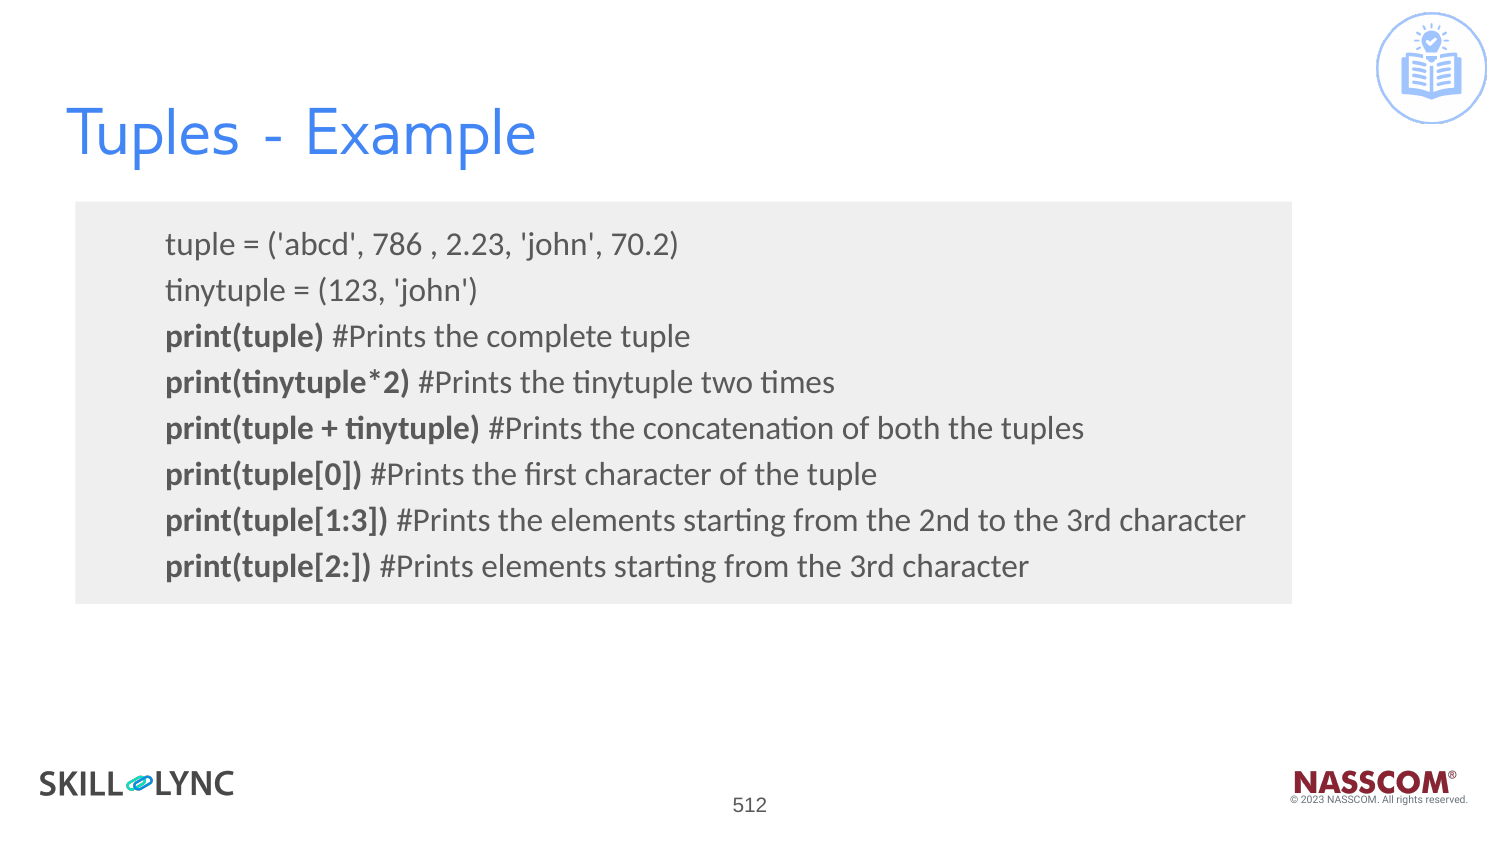

# Tuples - Example
tuple = ('abcd', 786 , 2.23, 'john', 70.2)
tinytuple = (123, 'john')
print(tuple) #Prints the complete tuple
print(tinytuple*2) #Prints the tinytuple two times
print(tuple + tinytuple) #Prints the concatenation of both the tuples
print(tuple[0]) #Prints the first character of the tuple
print(tuple[1:3]) #Prints the elements starting from the 2nd to the 3rd character
print(tuple[2:]) #Prints elements starting from the 3rd character
512